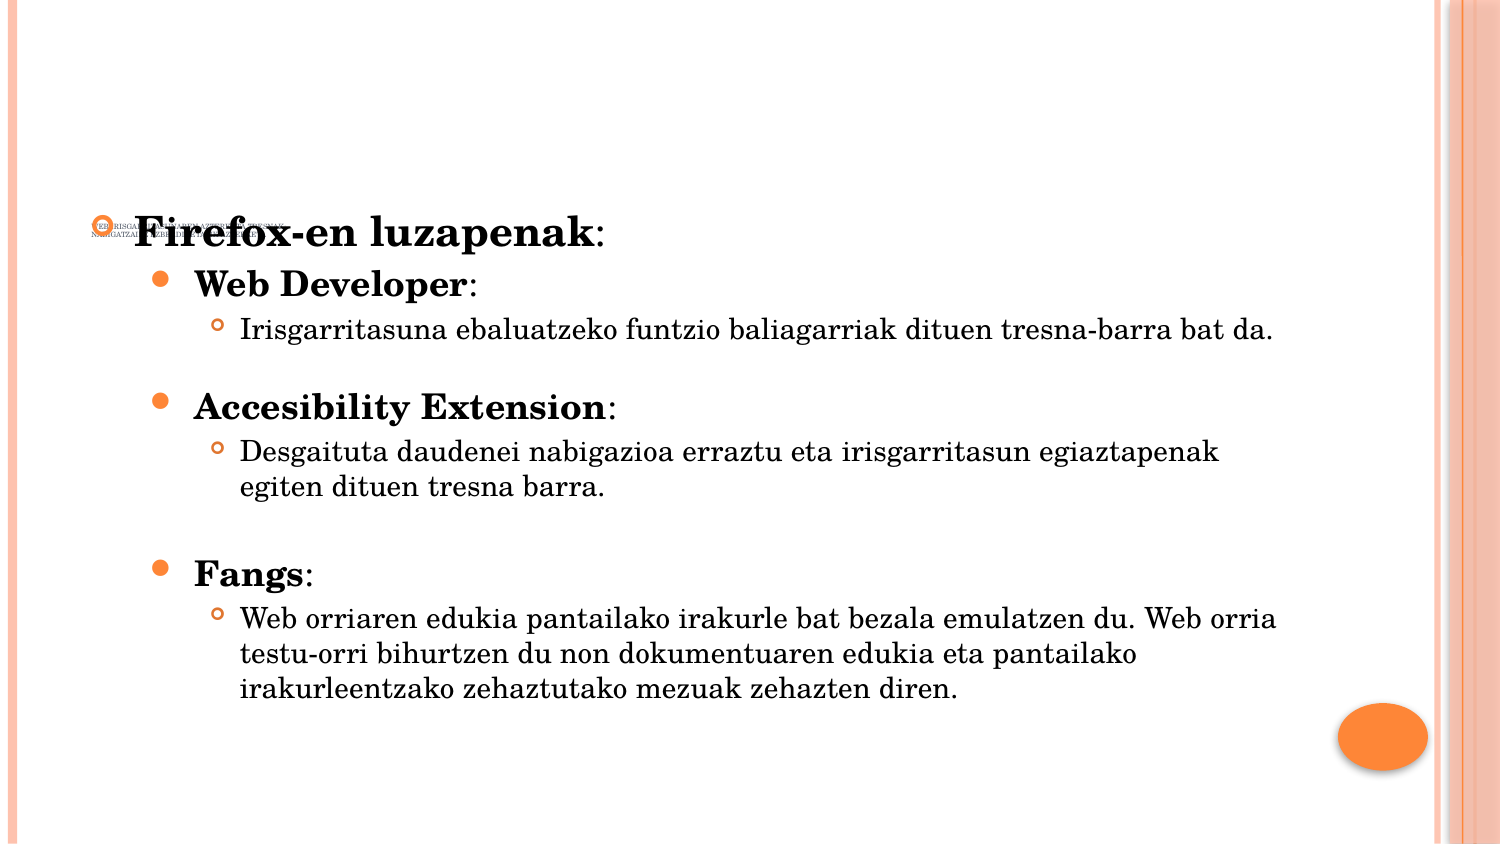

# Web irisgarritasunaren azterketa tresnak: Nabigatzaile ezberdinetatik azterketa
Firefox-en luzapenak:
Web Developer:
Irisgarritasuna ebaluatzeko funtzio baliagarriak dituen tresna-barra bat da.

Accesibility Extension:
Desgaituta daudenei nabigazioa erraztu eta irisgarritasun egiaztapenak egiten dituen tresna barra.

Fangs:
Web orriaren edukia pantailako irakurle bat bezala emulatzen du. Web orria testu-orri bihurtzen du non dokumentuaren edukia eta pantailako irakurleentzako zehaztutako mezuak zehazten diren.